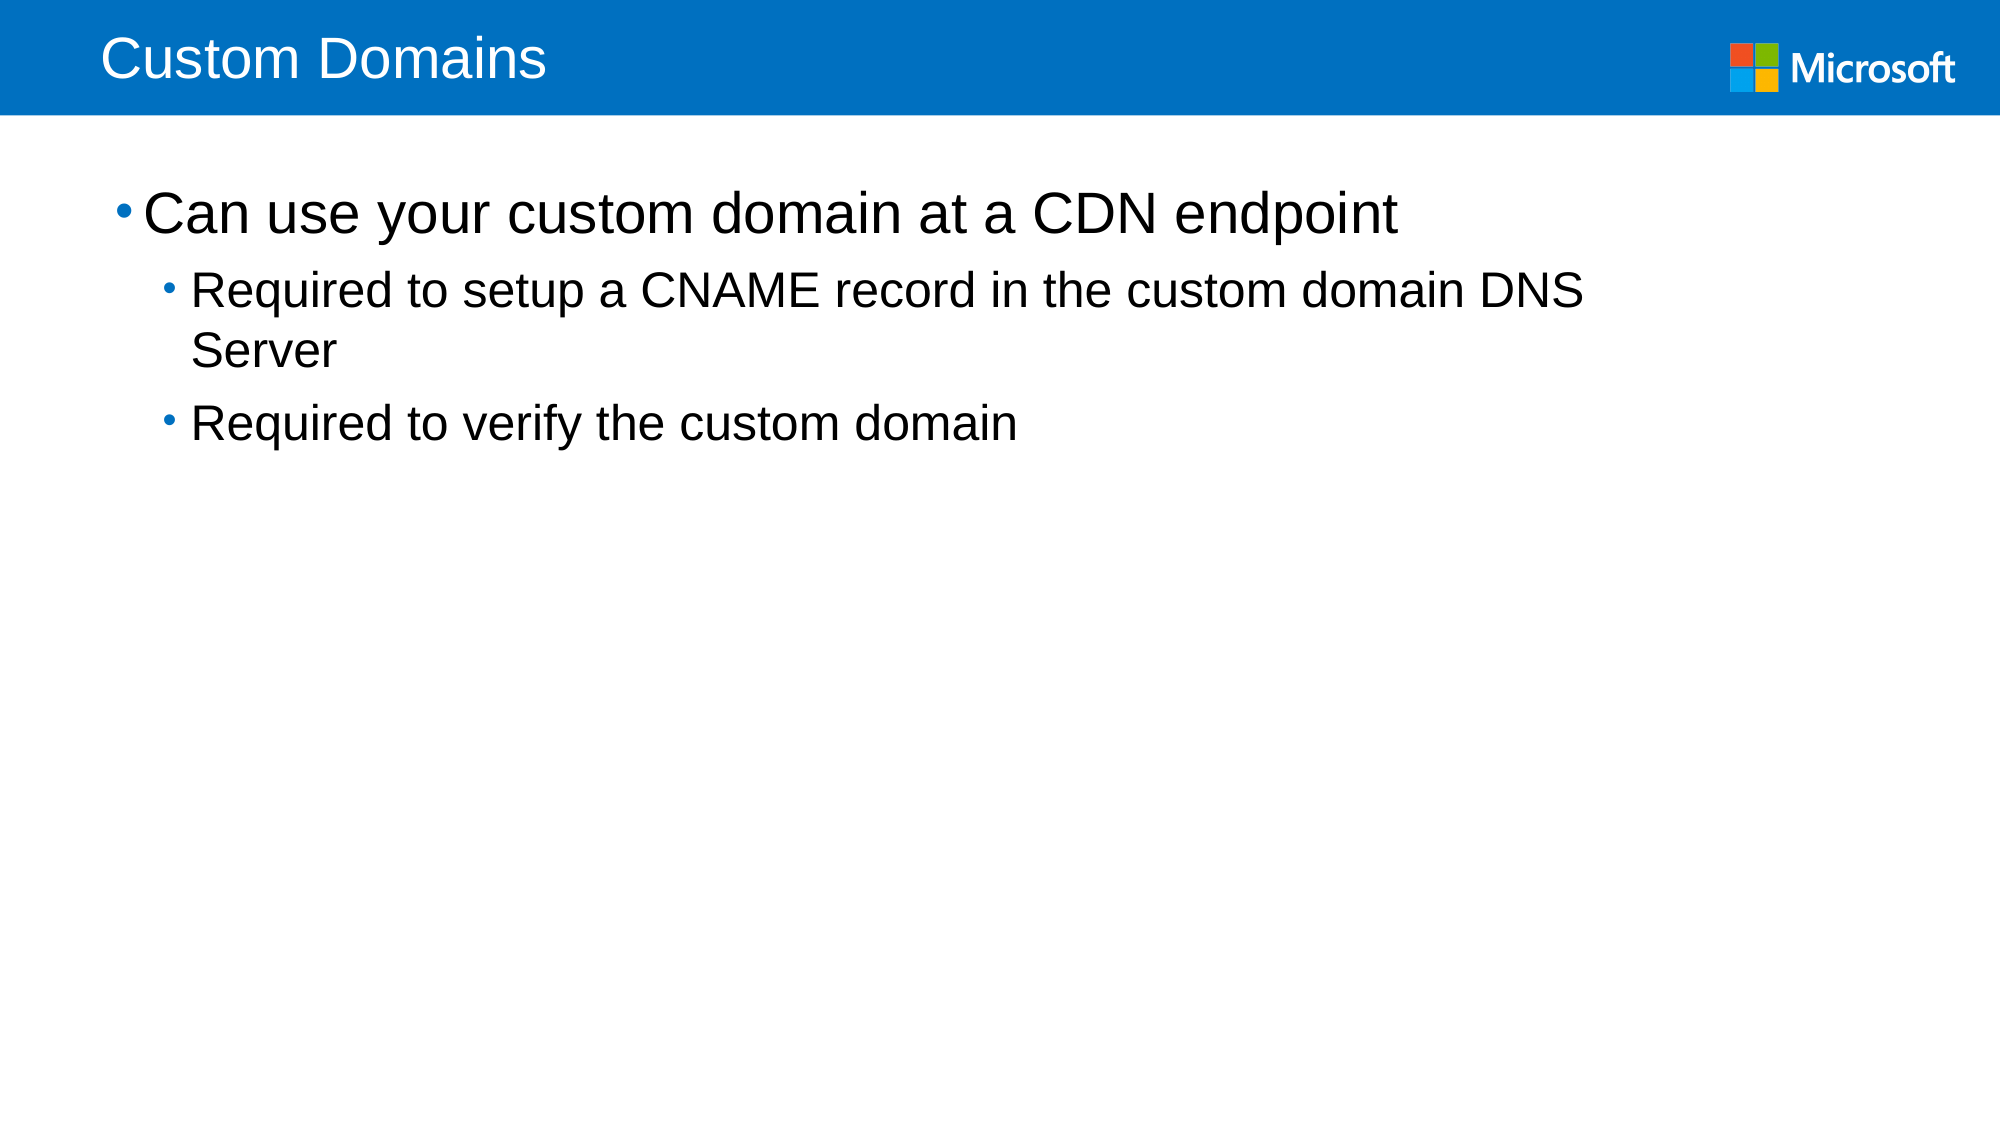

# Custom Domains
Can use your custom domain at a CDN endpoint
Required to setup a CNAME record in the custom domain DNS Server
Required to verify the custom domain